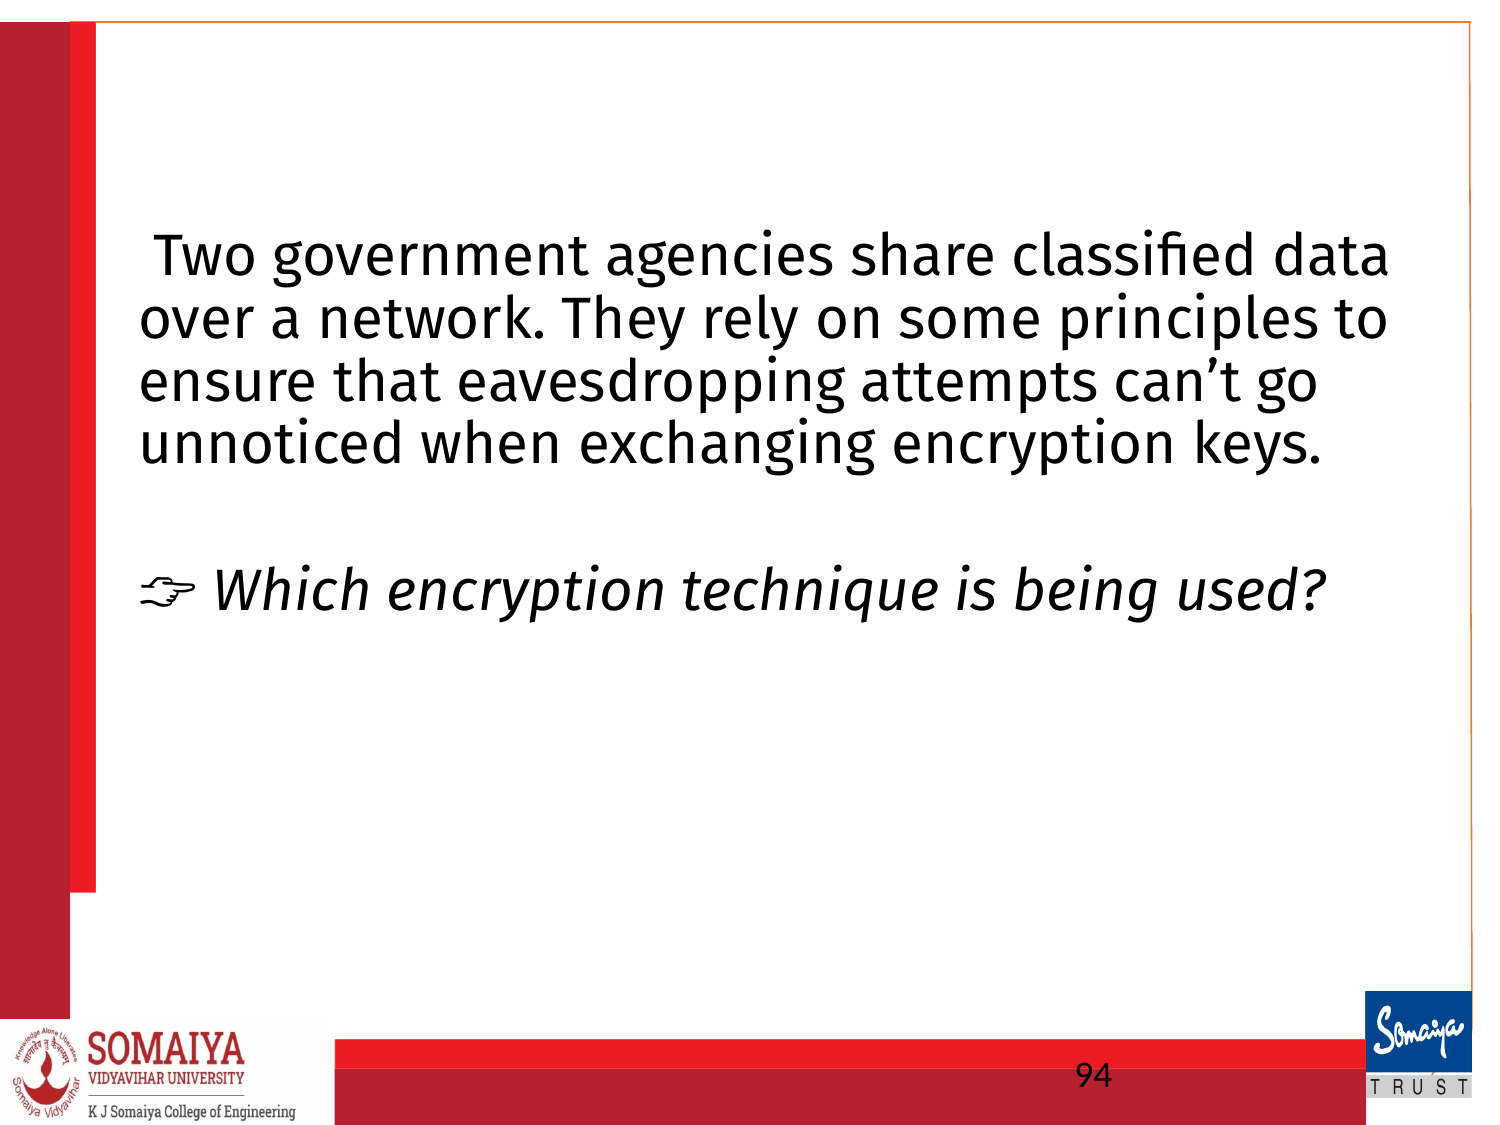

#
 Two government agencies share classified data over a network. They rely on some principles to ensure that eavesdropping attempts can’t go unnoticed when exchanging encryption keys.
👉 Which encryption technique is being used?

94